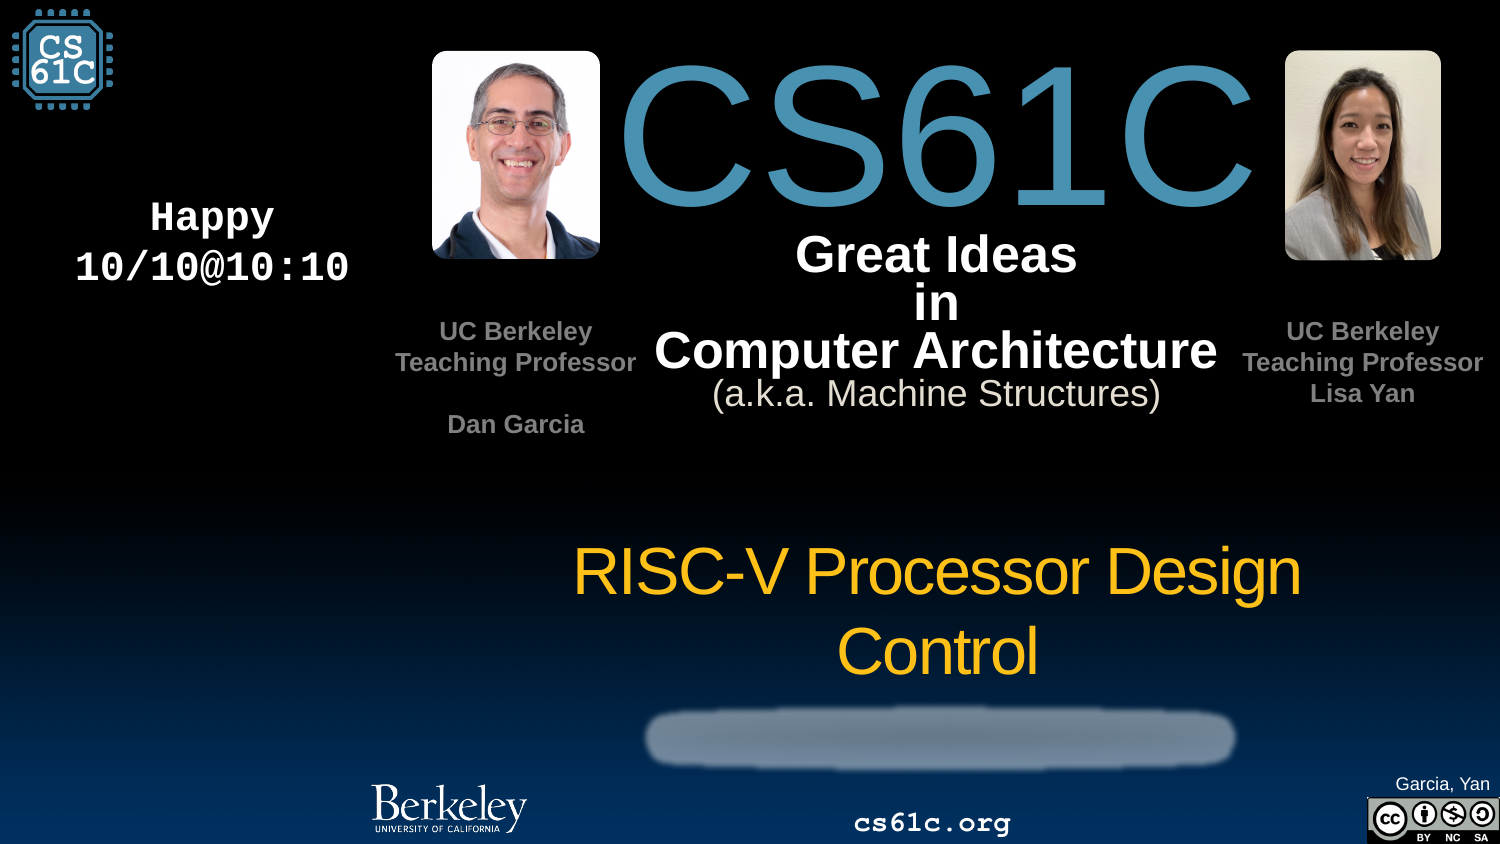

Happy
10/10@10:10
# RISC-V Processor Design Control